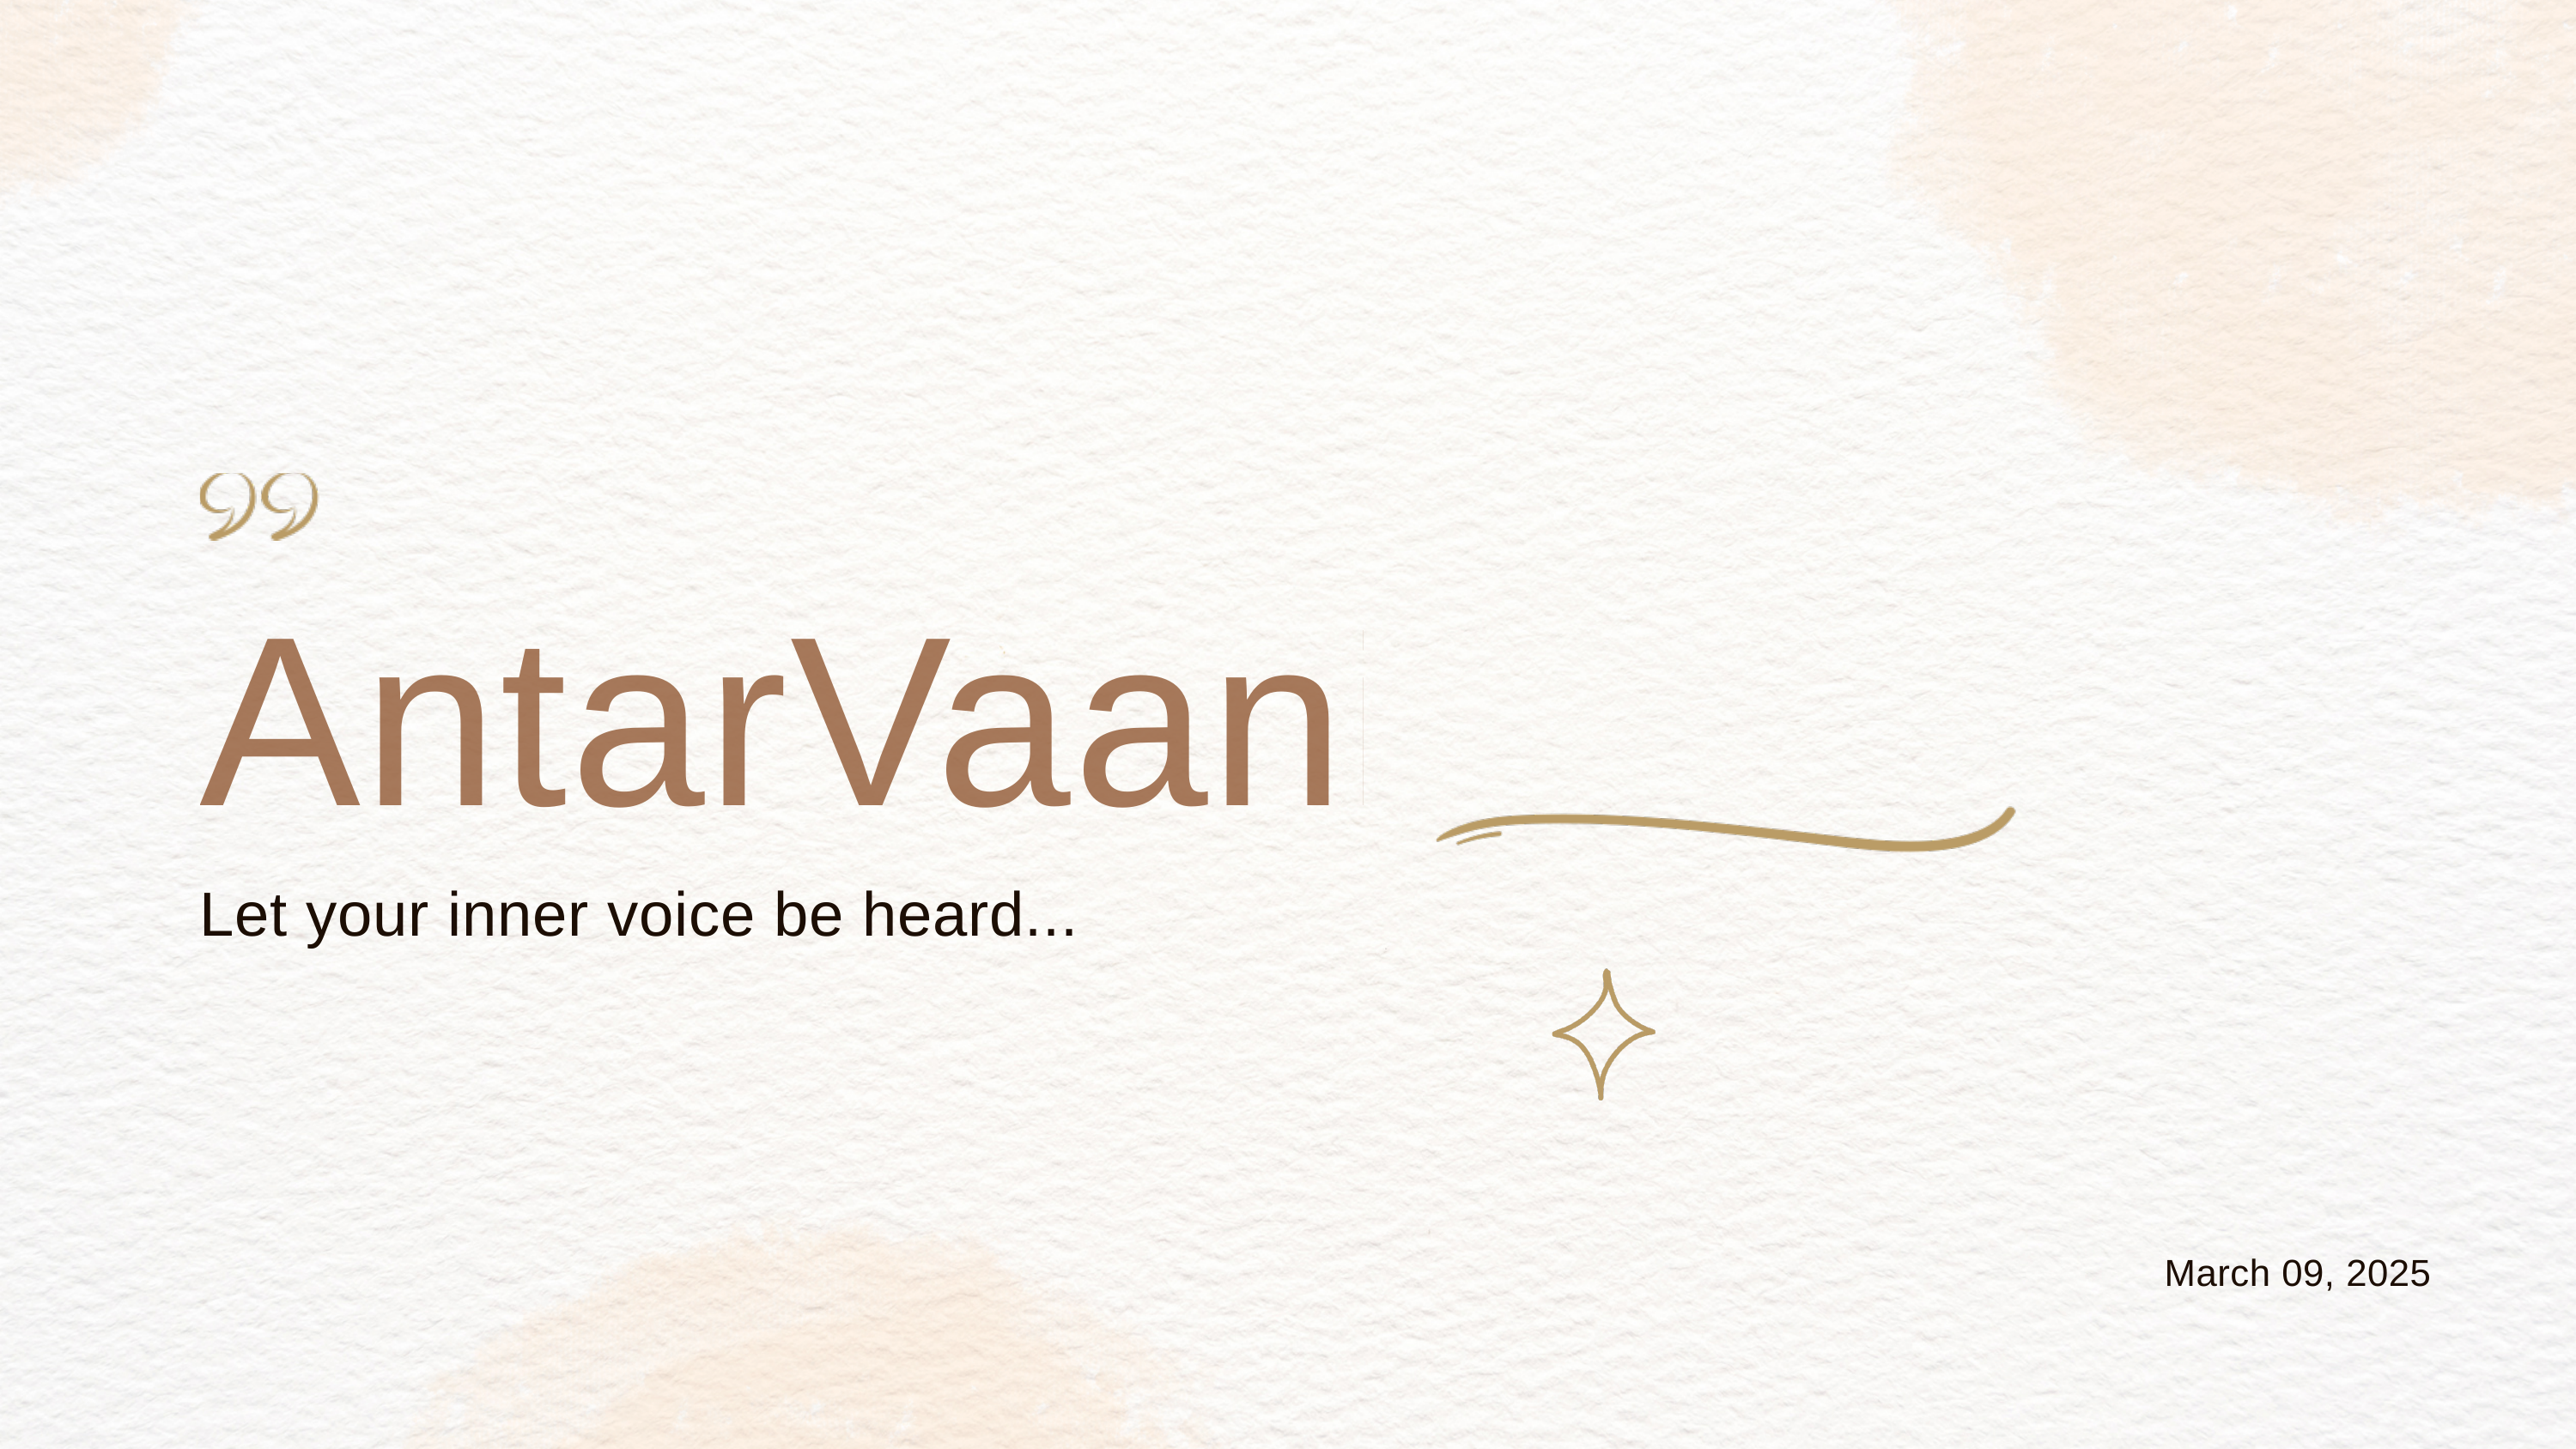

AntarVaani

Let your inner voice be heard...

March 09, 2025